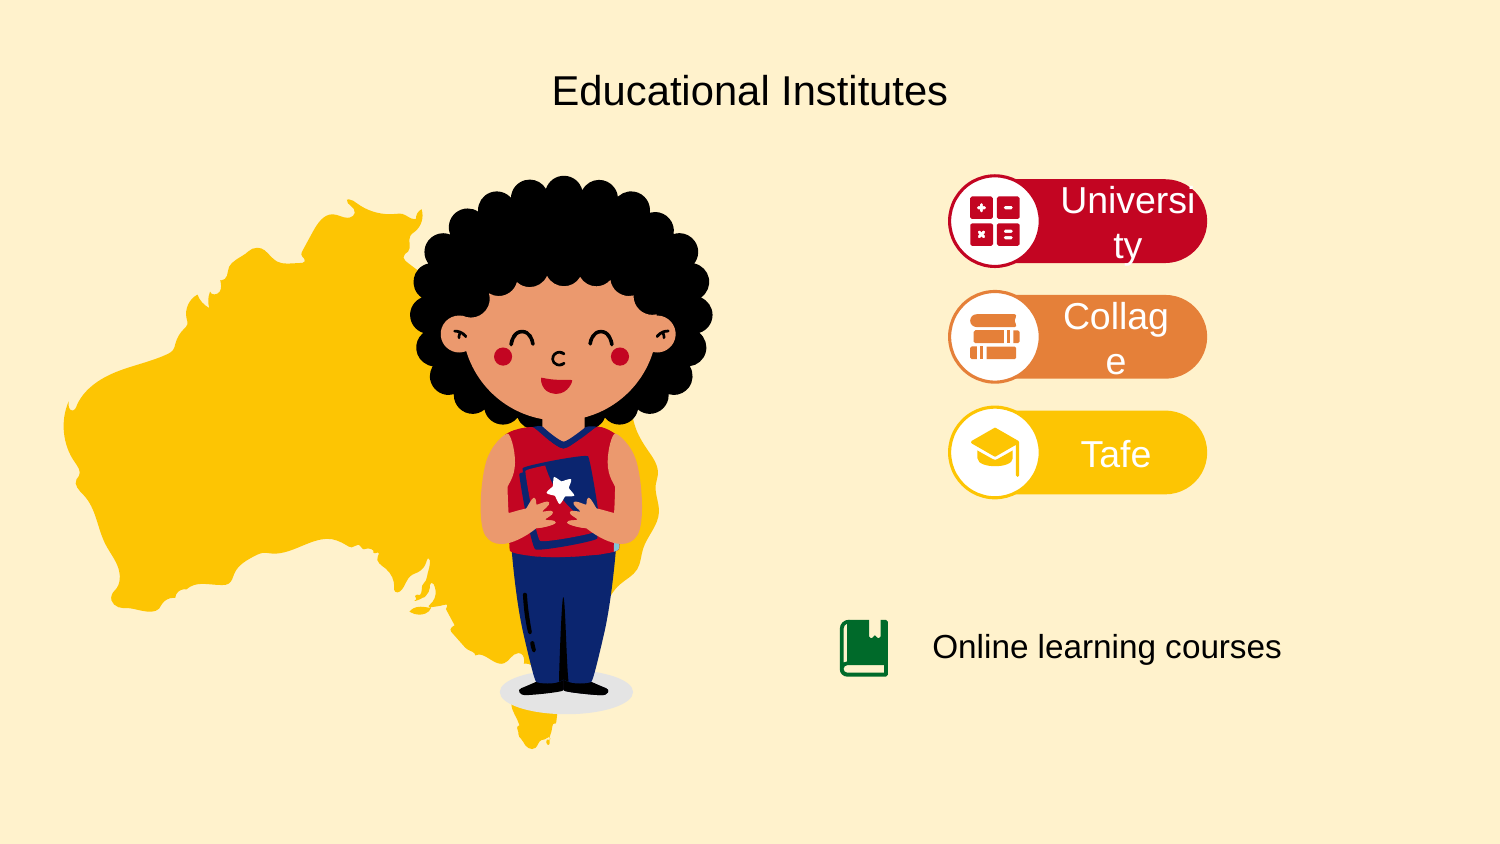

# Educational Institutes

University

Collage

Tafe

Online learning courses